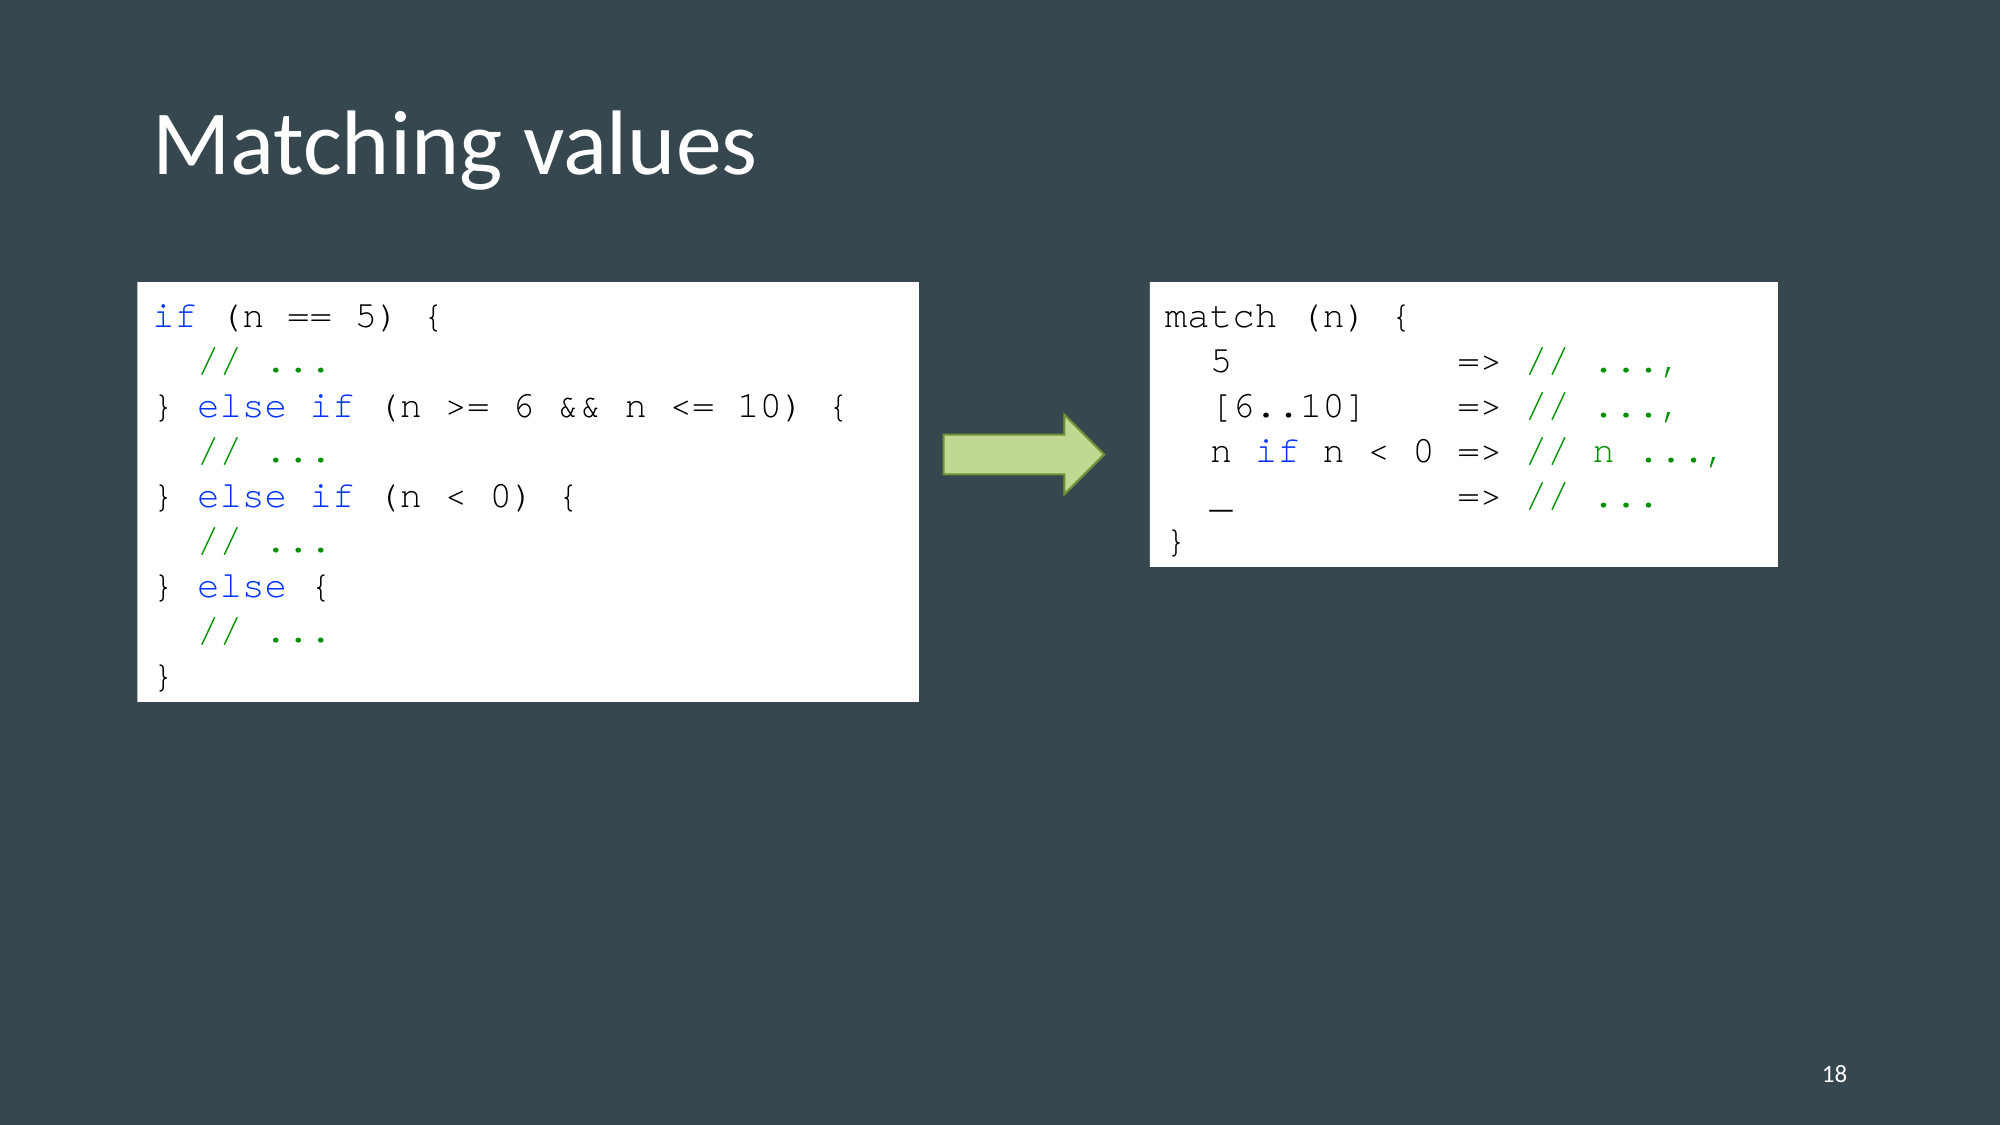

# Matching values
if (n == 5) {
  // ...
} else if (n >= 6 && n <= 10) {
  // ...
} else if (n < 0) {
  // ...
} else {
  // ...
}
match (n) {
  5          => // ...,
  [6..10]    => // ...,
  n if n < 0 => // n ...,
  _          => // ...
}

18